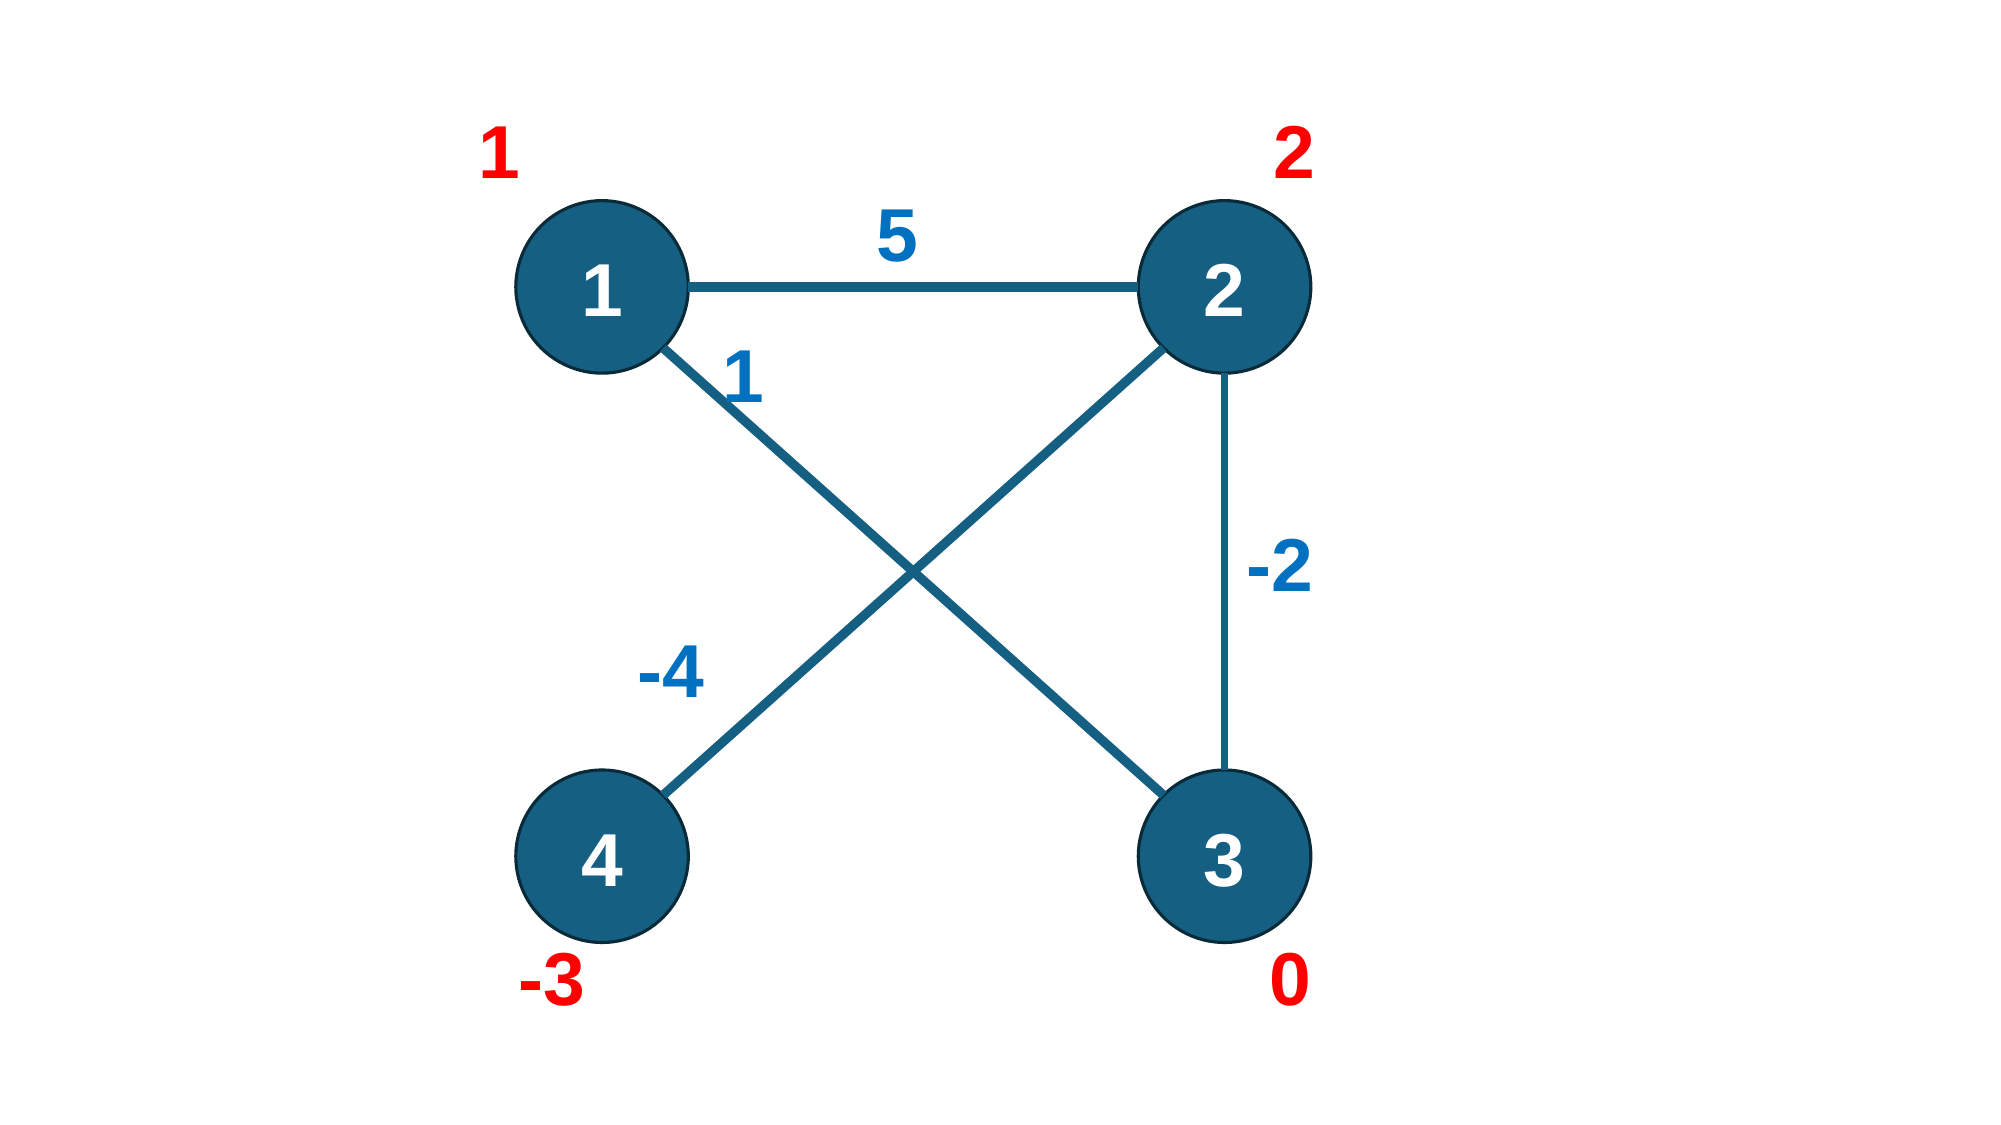

1
2
5
1
2
4
3
1
-2
-4
-3
0